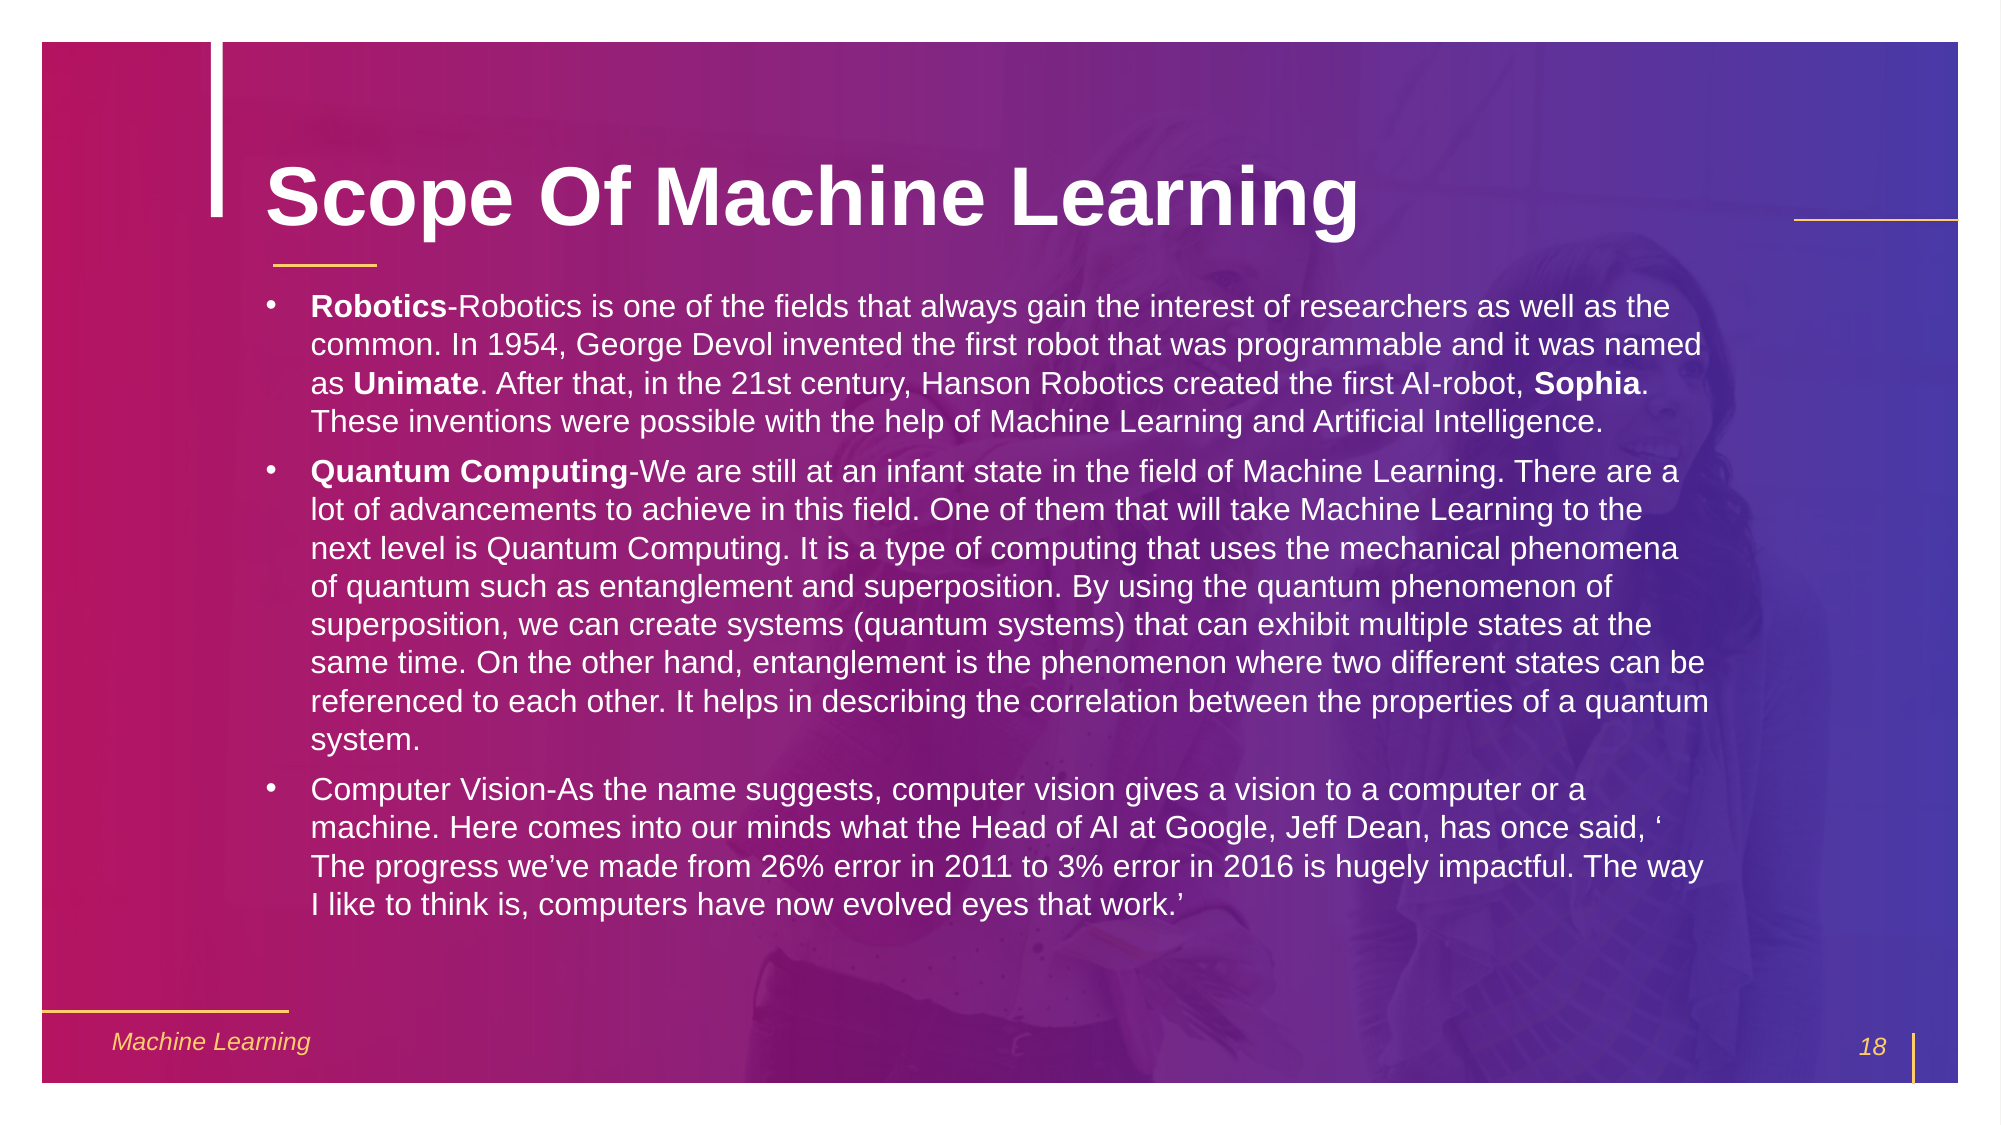

# Scope Of Machine Learning
Robotics-Robotics is one of the fields that always gain the interest of researchers as well as the common. In 1954, George Devol invented the first robot that was programmable and it was named as Unimate. After that, in the 21st century, Hanson Robotics created the first AI-robot, Sophia. These inventions were possible with the help of Machine Learning and Artificial Intelligence.
Quantum Computing-We are still at an infant state in the field of Machine Learning. There are a lot of advancements to achieve in this field. One of them that will take Machine Learning to the next level is Quantum Computing. It is a type of computing that uses the mechanical phenomena of quantum such as entanglement and superposition. By using the quantum phenomenon of superposition, we can create systems (quantum systems) that can exhibit multiple states at the same time. On the other hand, entanglement is the phenomenon where two different states can be referenced to each other. It helps in describing the correlation between the properties of a quantum system.
Computer Vision-As the name suggests, computer vision gives a vision to a computer or a machine. Here comes into our minds what the Head of AI at Google, Jeff Dean, has once said, ‘ The progress we’ve made from 26% error in 2011 to 3% error in 2016 is hugely impactful. The way I like to think is, computers have now evolved eyes that work.’

Machine Learning
18